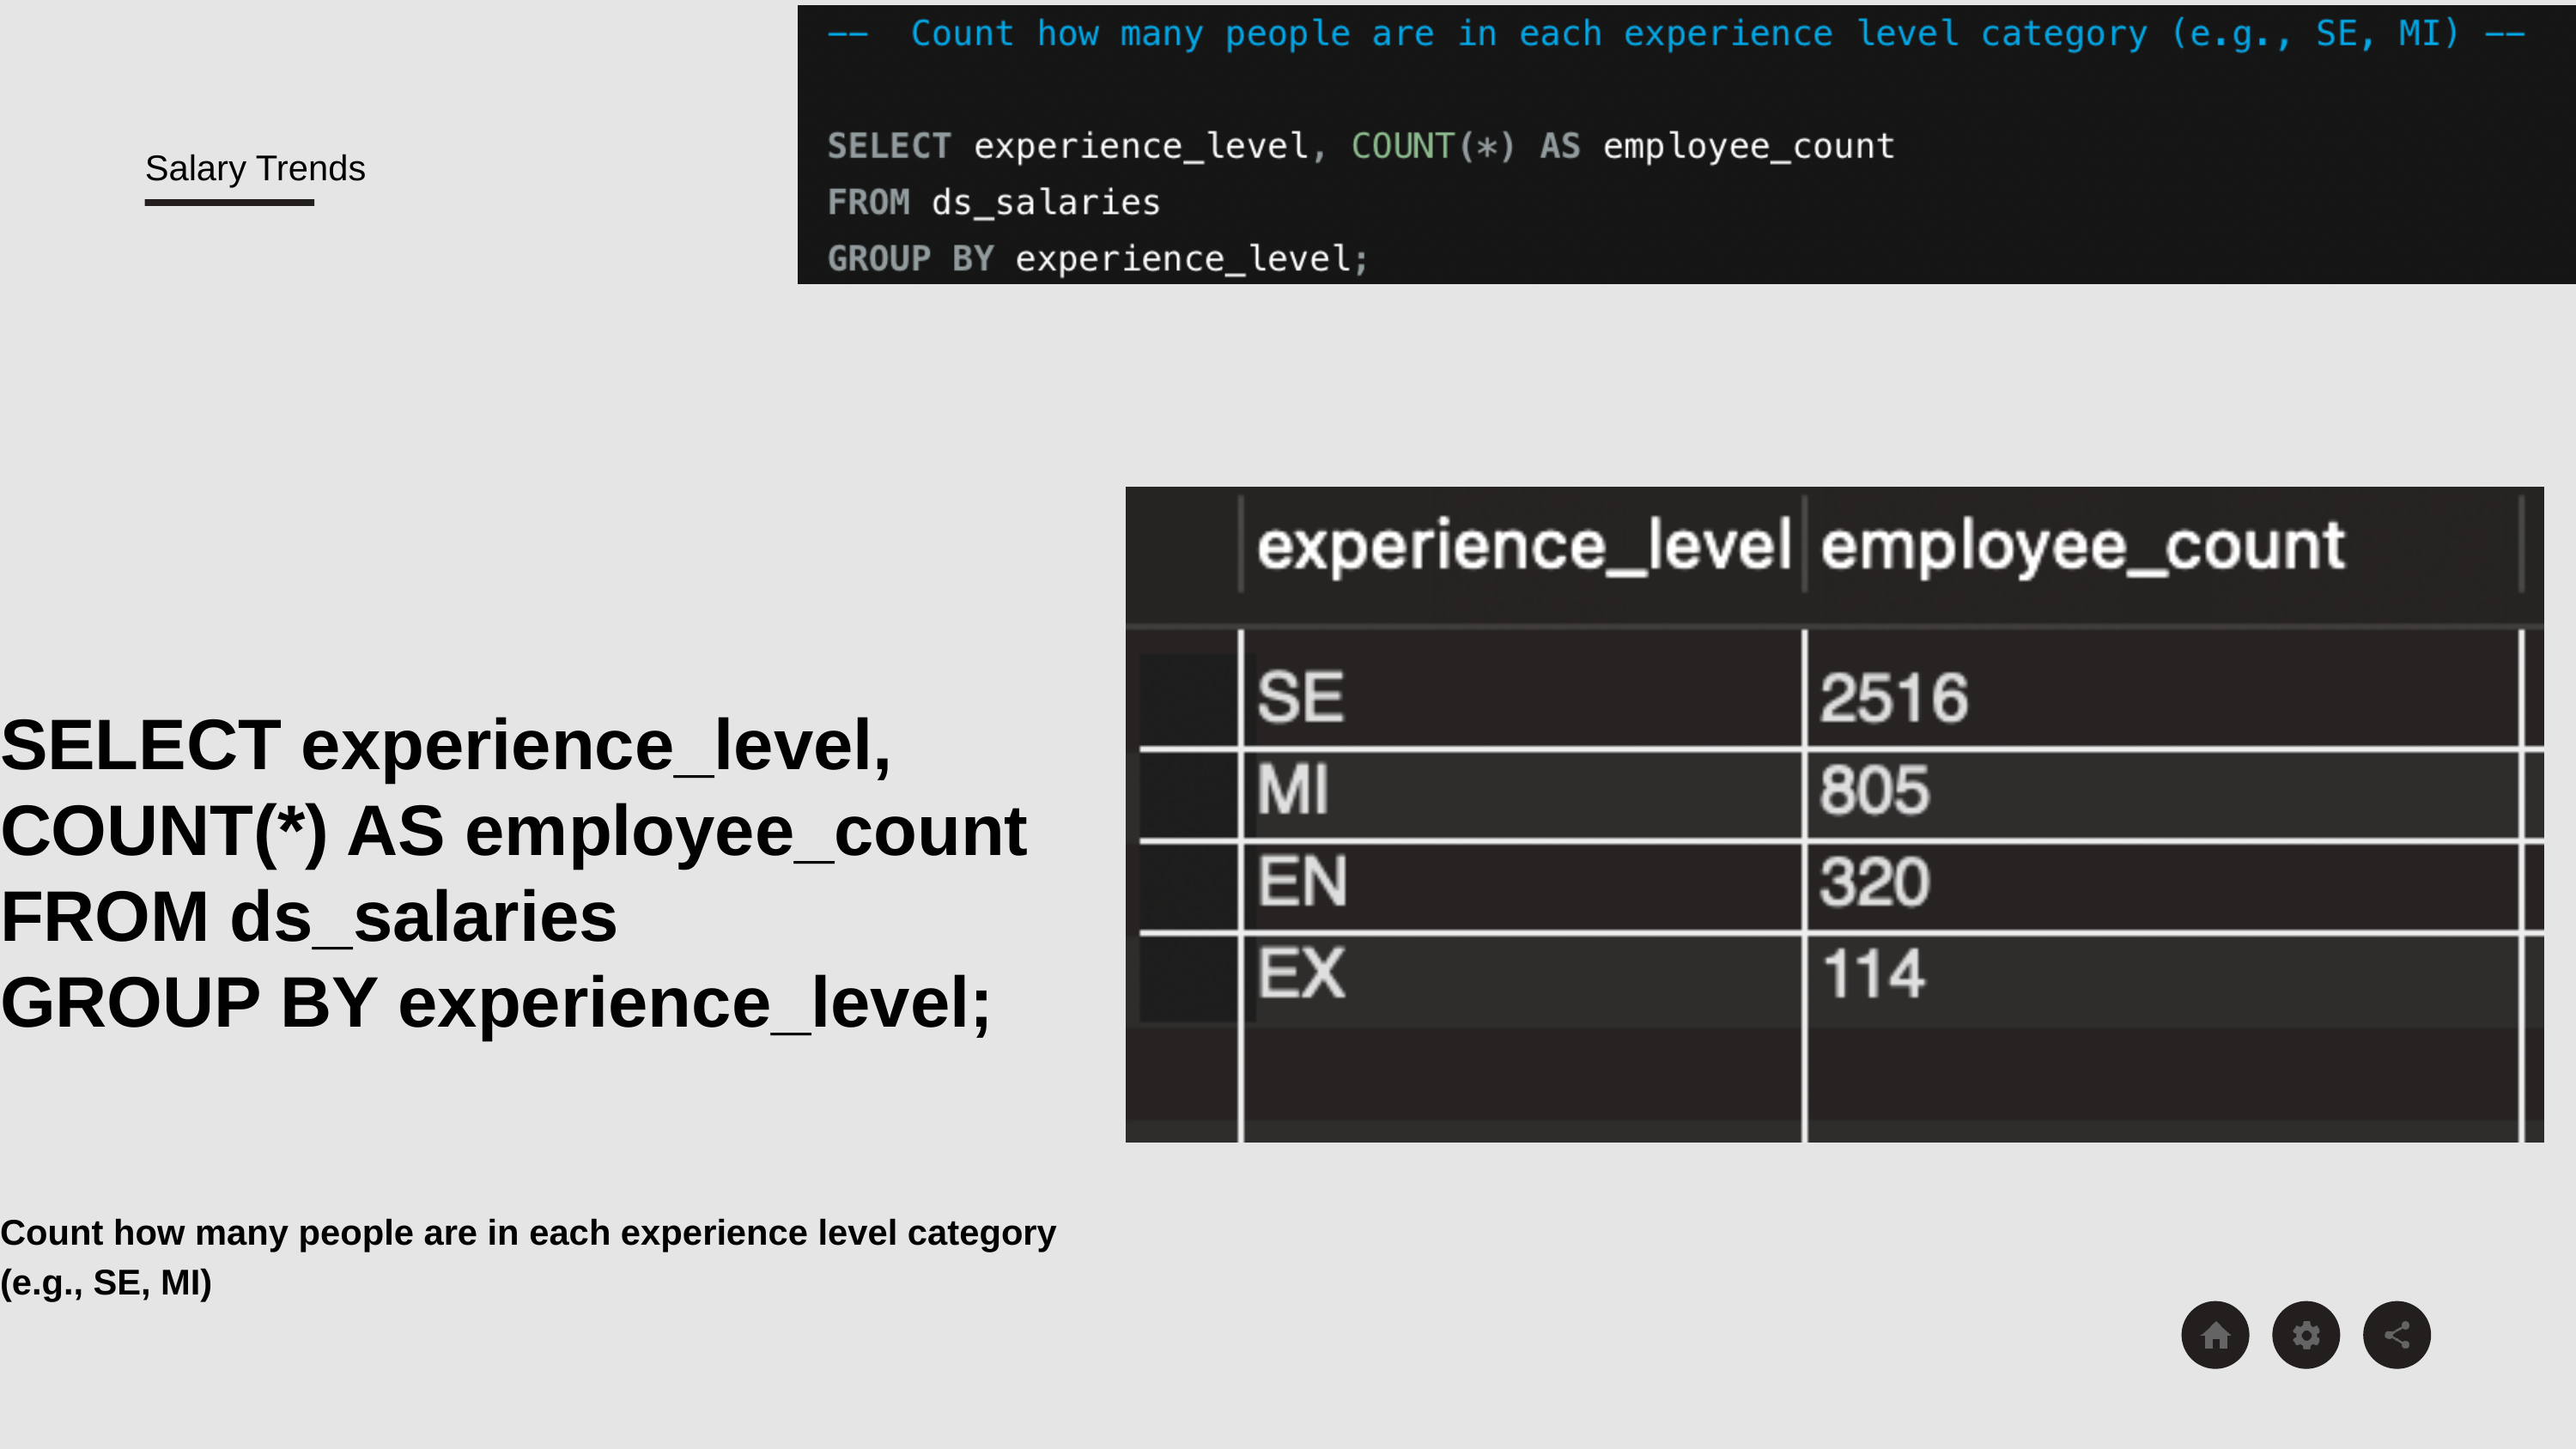

Salary Trends

SELECT experience_level, COUNT(*) AS employee_count
FROM ds_salaries
GROUP BY experience_level;

Count how many people are in each experience level category (e.g., SE, MI)